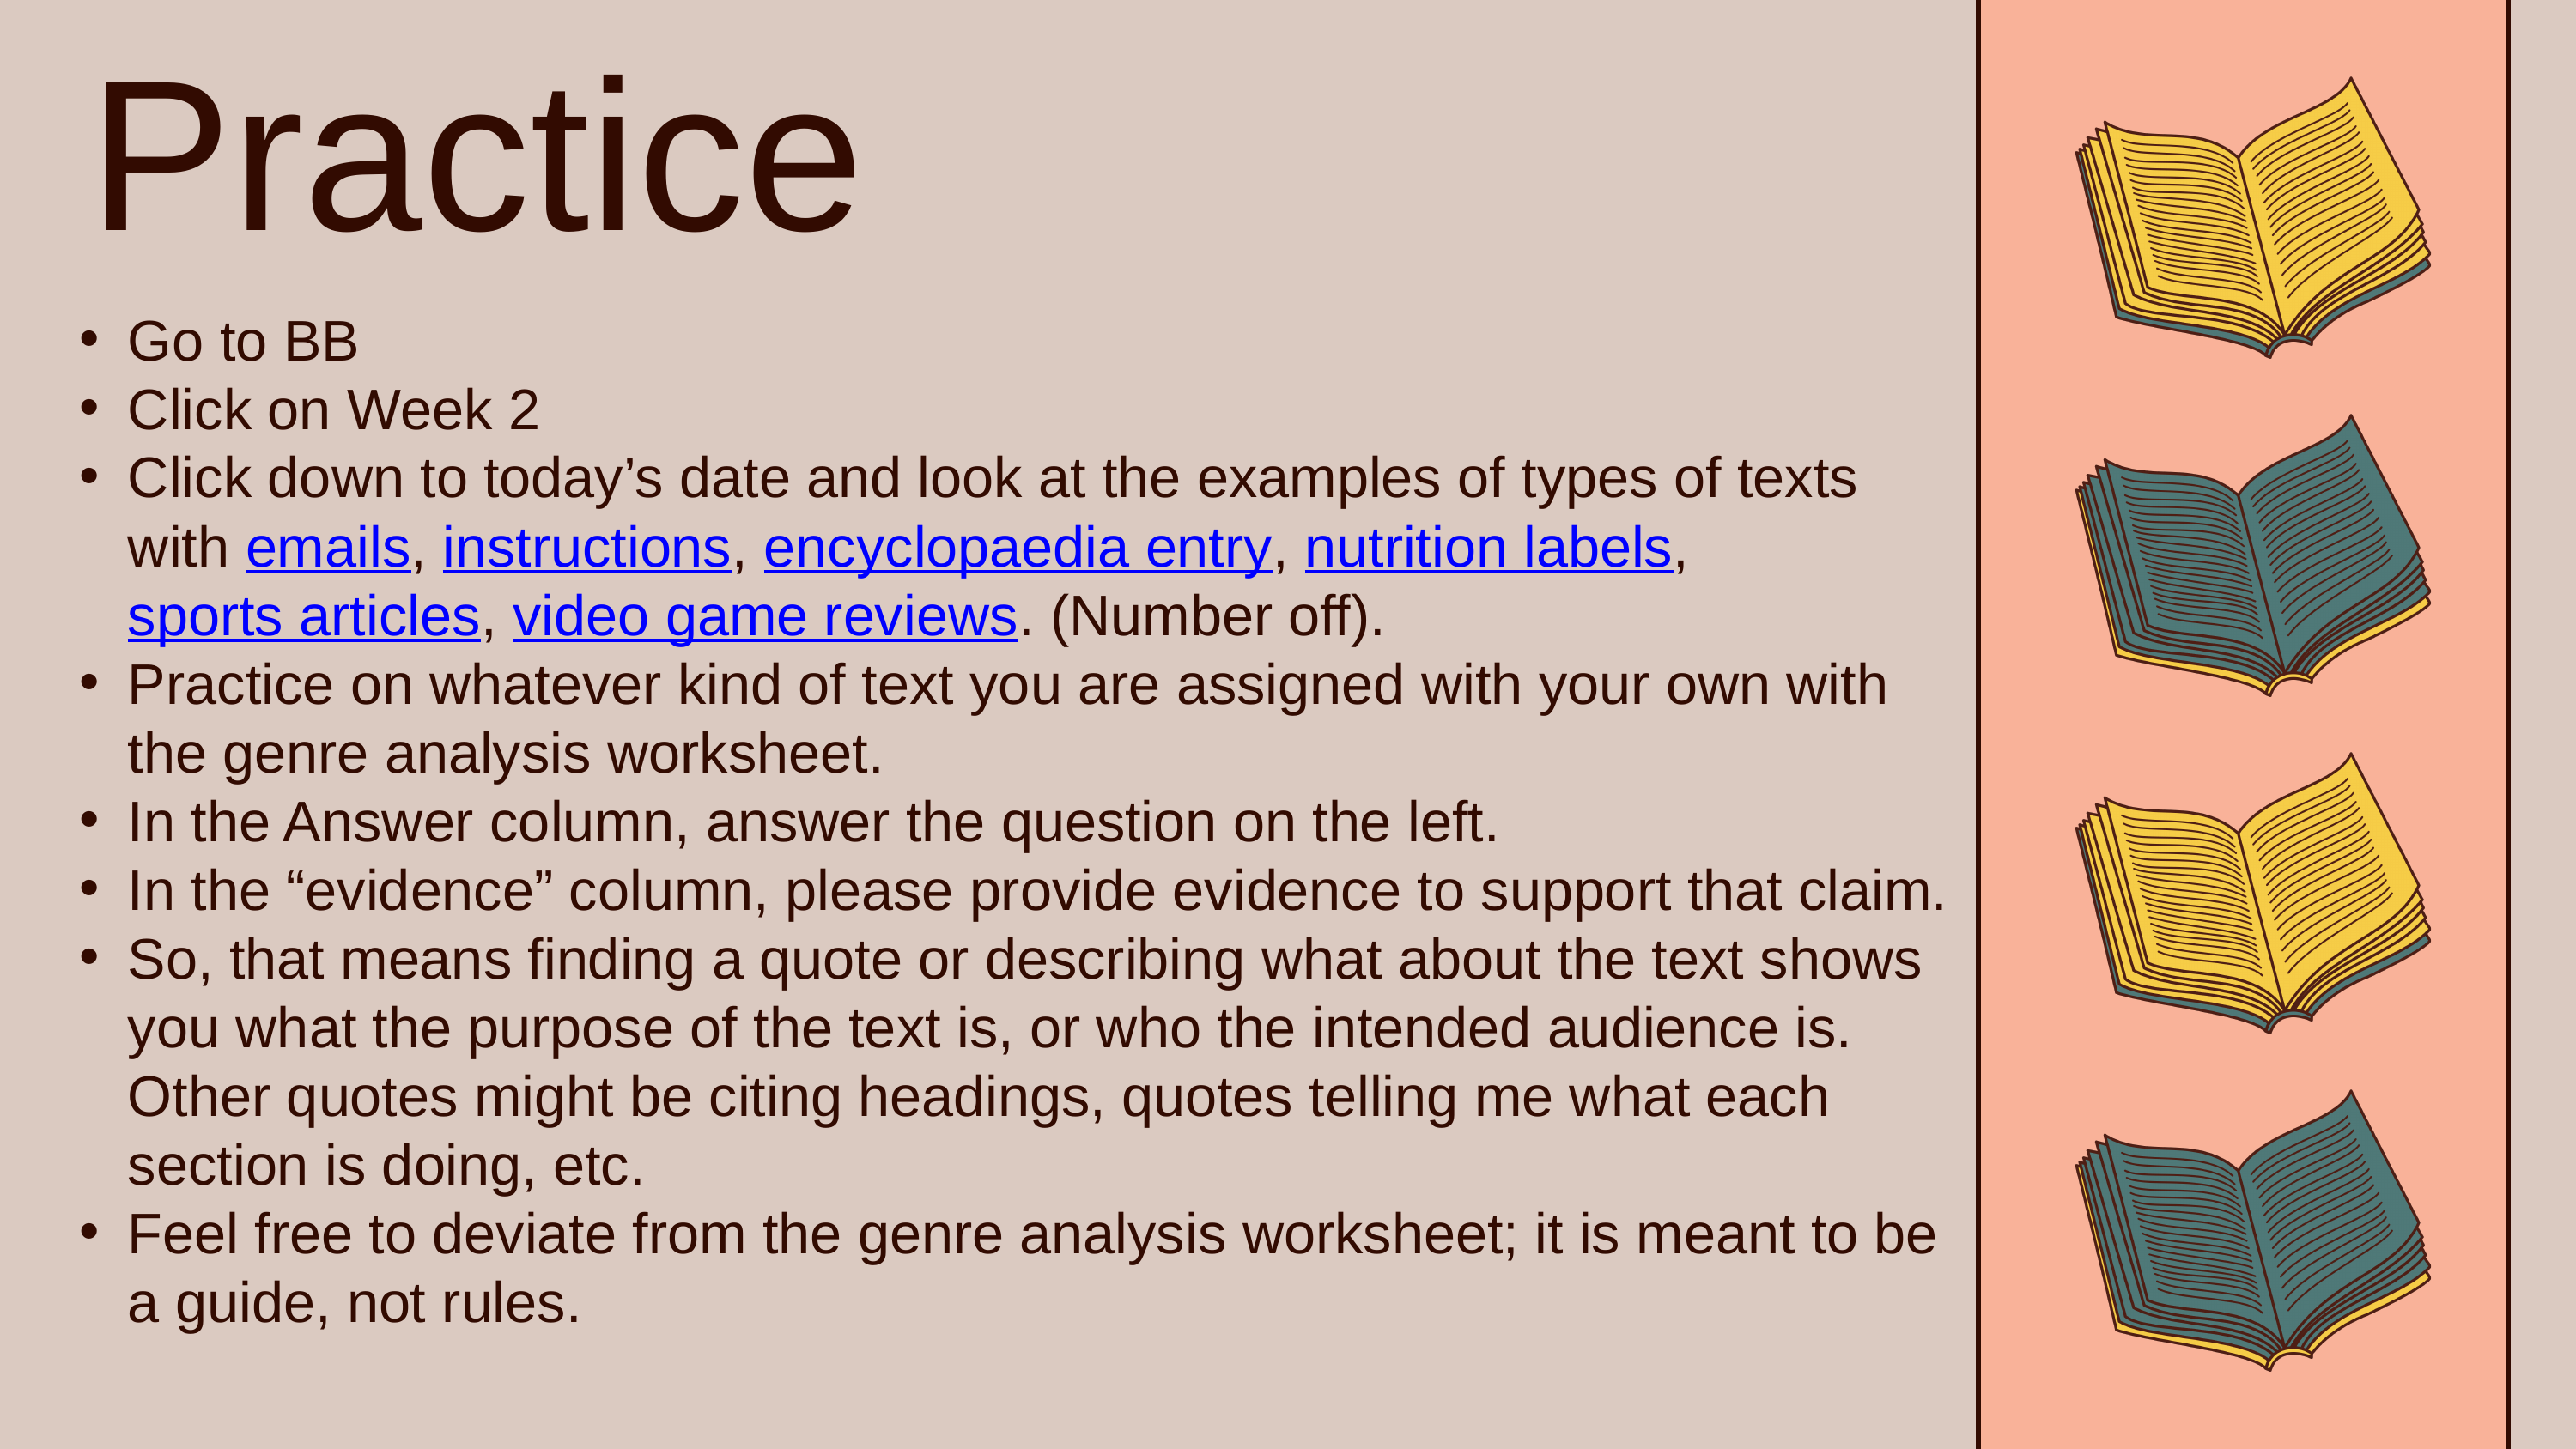

Practice

Go to BB
Click on Week 2
Click down to today’s date and look at the examples of types of texts with emails, instructions, encyclopaedia entry, nutrition labels, sports articles, video game reviews. (Number off).
Practice on whatever kind of text you are assigned with your own with the genre analysis worksheet.
In the Answer column, answer the question on the left.
In the “evidence” column, please provide evidence to support that claim.
So, that means finding a quote or describing what about the text shows you what the purpose of the text is, or who the intended audience is.  Other quotes might be citing headings, quotes telling me what each section is doing, etc.
Feel free to deviate from the genre analysis worksheet; it is meant to be a guide, not rules.